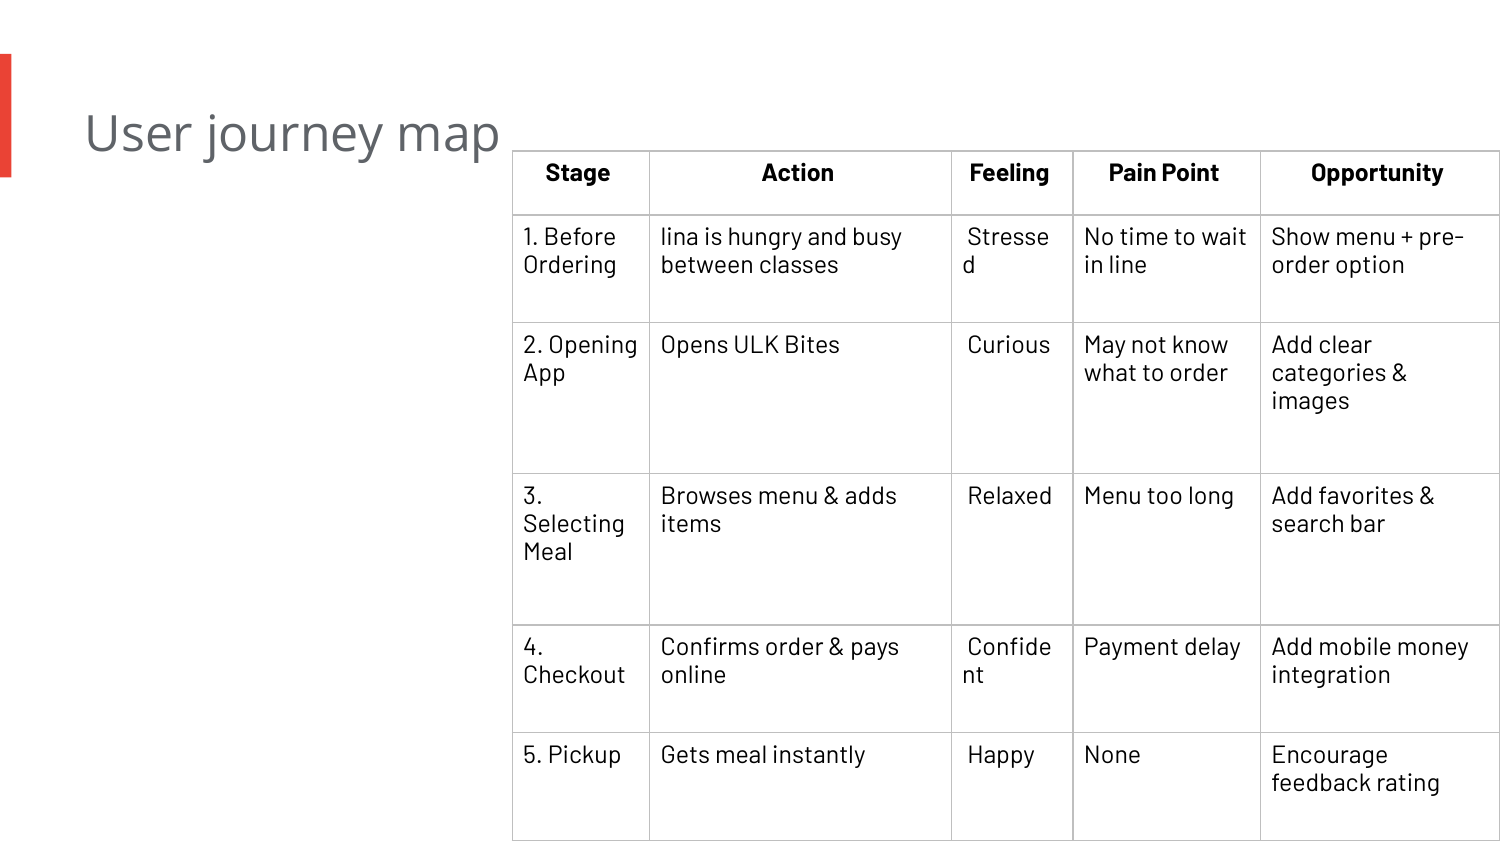

User journey map
| Stage | Action | Feeling | Pain Point | Opportunity |
| --- | --- | --- | --- | --- |
| 1. Before Ordering | lina is hungry and busy between classes | Stressed | No time to wait in line | Show menu + pre-order option |
| 2. Opening App | Opens ULK Bites | Curious | May not know what to order | Add clear categories & images |
| 3. Selecting Meal | Browses menu & adds items | Relaxed | Menu too long | Add favorites & search bar |
| 4. Checkout | Confirms order & pays online | Confident | Payment delay | Add mobile money integration |
| 5. Pickup | Gets meal instantly | Happy | None | Encourage feedback rating |